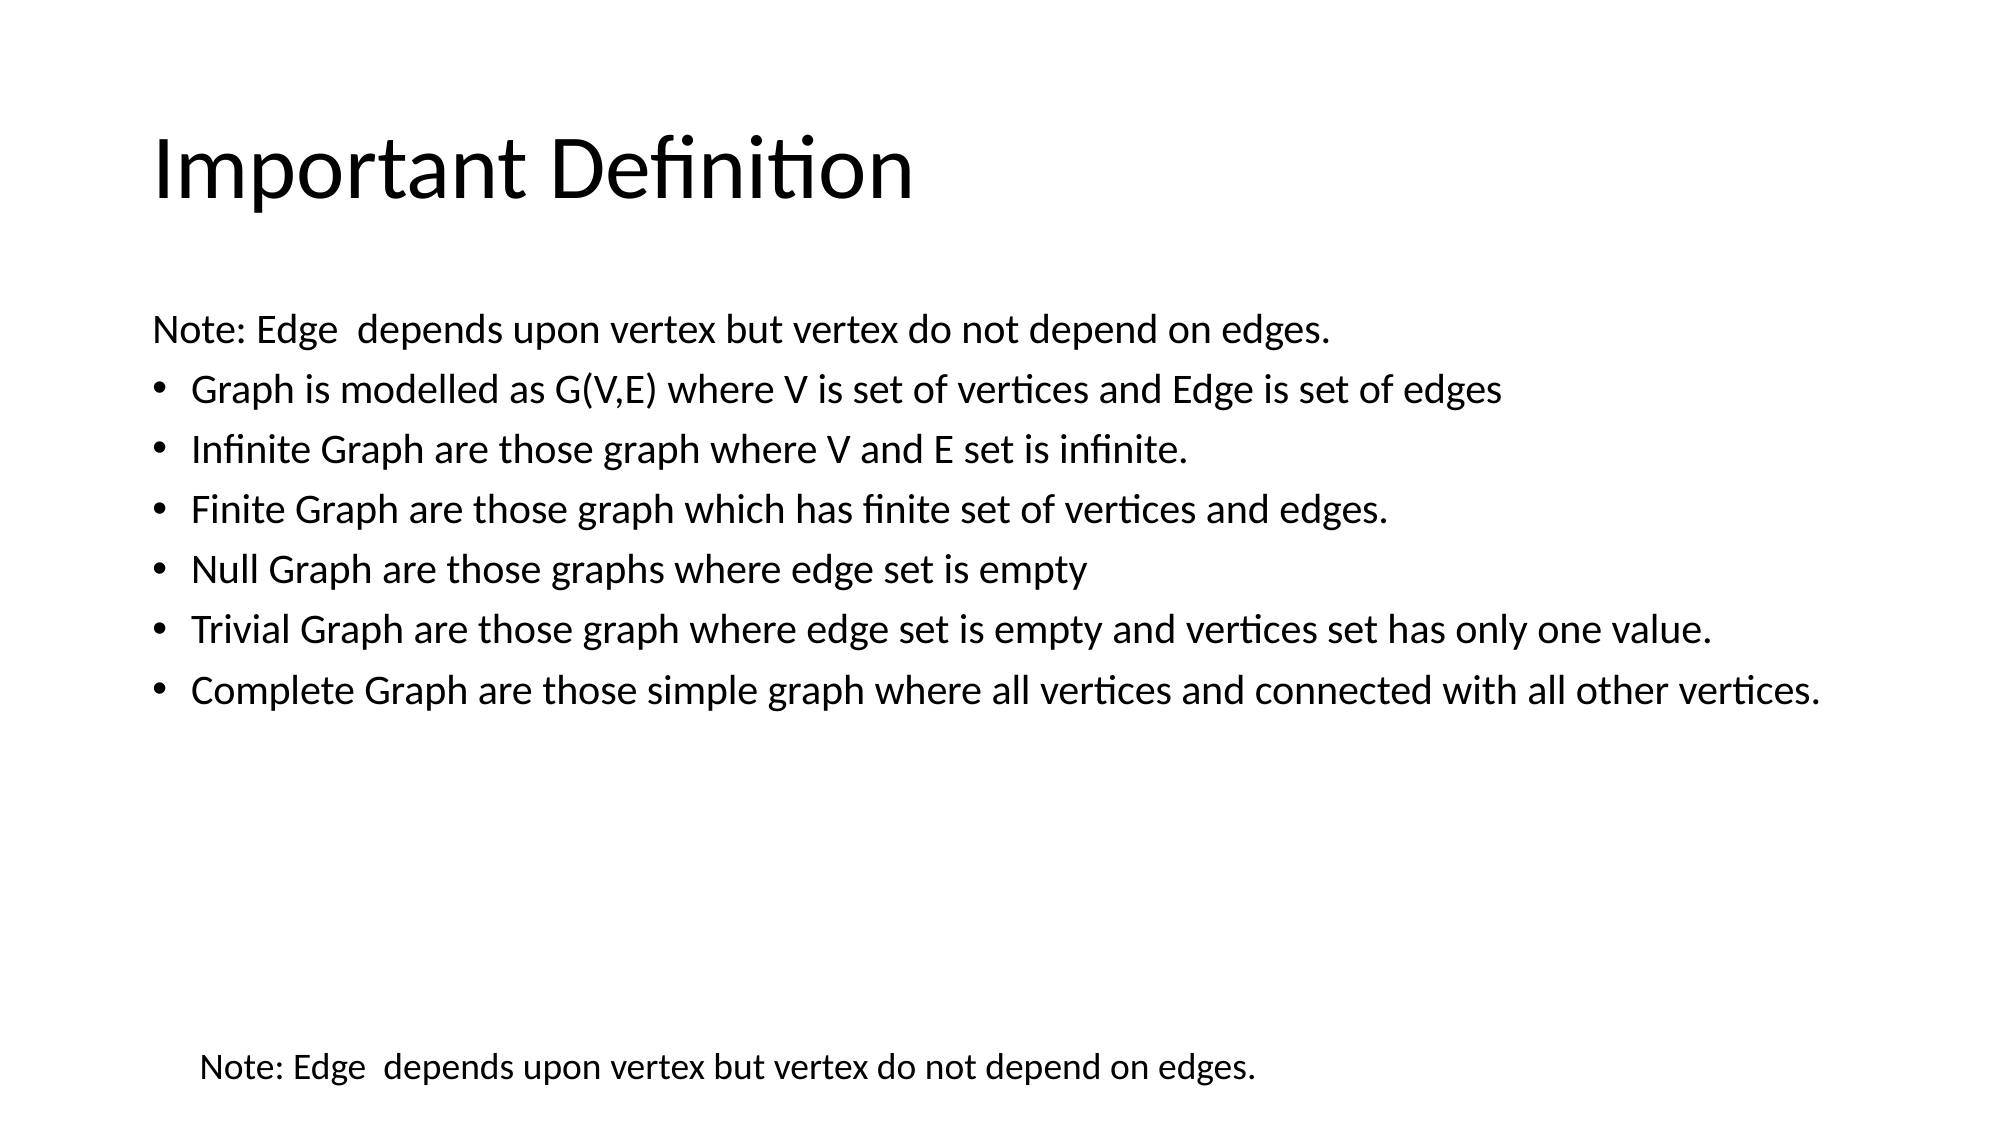

# Important Definition
Note: Edge  depends upon vertex but vertex do not depend on edges.
Graph is modelled as G(V,E) where V is set of vertices and Edge is set of edges
Infinite Graph are those graph where V and E set is infinite.
Finite Graph are those graph which has finite set of vertices and edges.
Null Graph are those graphs where edge set is empty
Trivial Graph are those graph where edge set is empty and vertices set has only one value.
Complete Graph are those simple graph where all vertices and connected with all other vertices.
Note: Edge  depends upon vertex but vertex do not depend on edges.